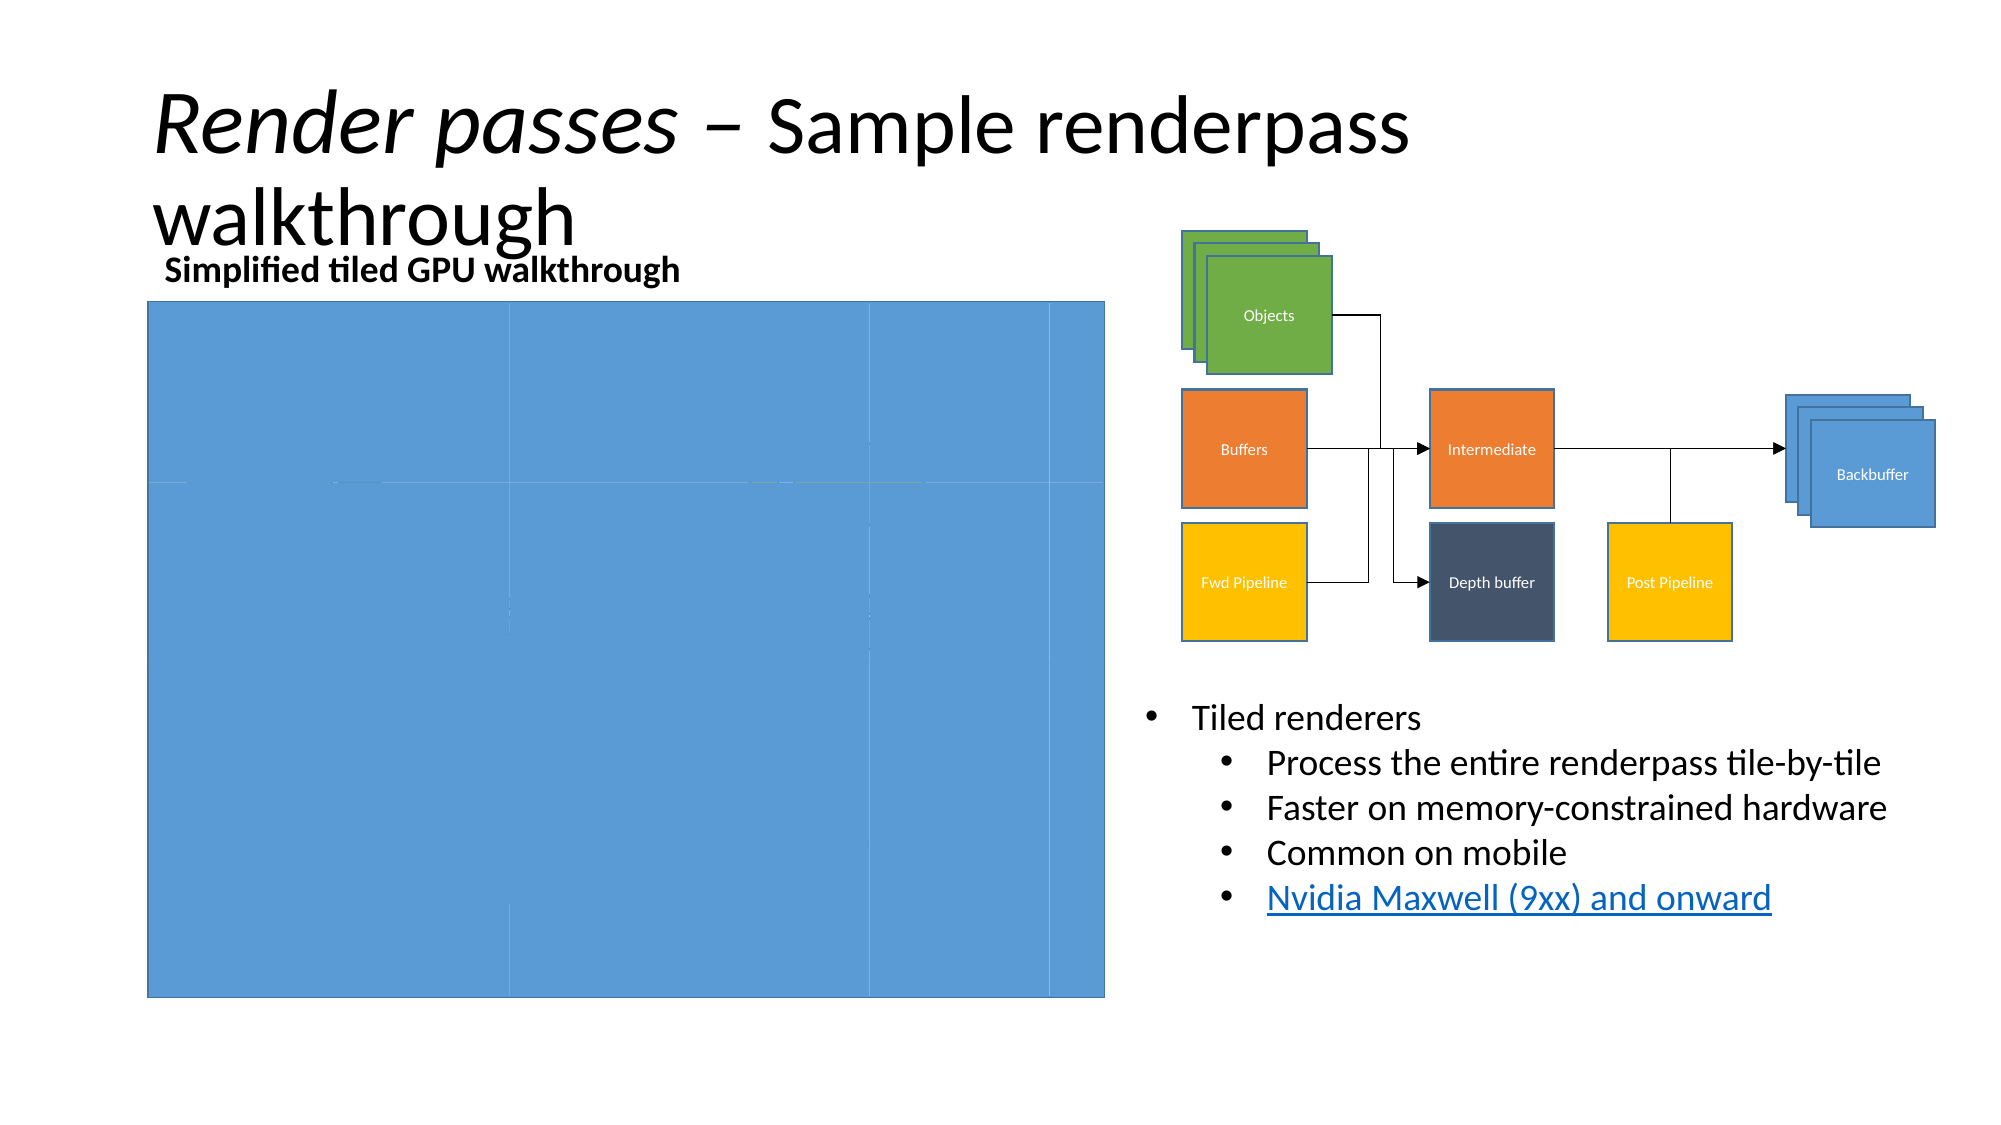

# Render passes – Sample renderpass walkthrough

ate
Objects
Intermediate
Buffers
Backbuffer

Backbuffer
Backbuffer
Depth buffer
Post Pipeline
Fwd Pipeline
Simplified tiled GPU walkthrough

Tiled renderers
Process the entire renderpass tile-by-tile
Faster on memory-constrained hardware
Common on mobile
Nvidia Maxwell (9xx) and onward